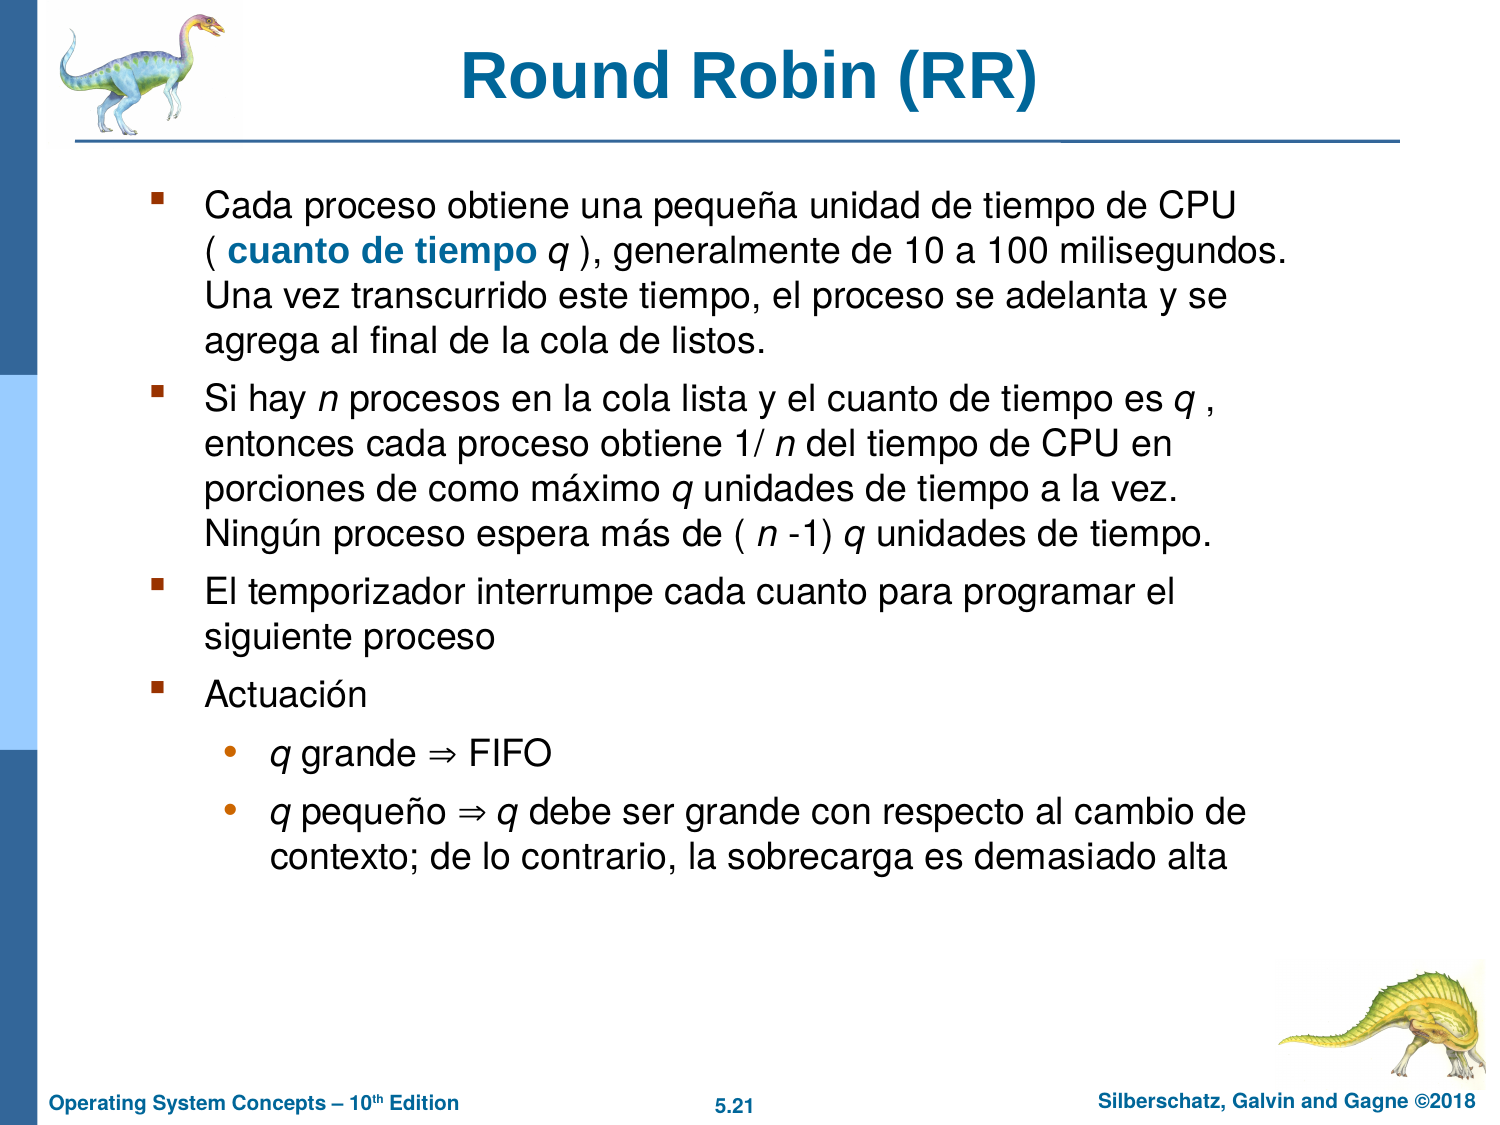

# Round Robin (RR)
Cada proceso obtiene una pequeña unidad de tiempo de CPU ( cuanto de tiempo q ), generalmente de 10 a 100 milisegundos. Una vez transcurrido este tiempo, el proceso se adelanta y se agrega al final de la cola de listos.
Si hay n procesos en la cola lista y el cuanto de tiempo es q , entonces cada proceso obtiene 1/ n del tiempo de CPU en porciones de como máximo q unidades de tiempo a la vez. Ningún proceso espera más de ( n -1) q unidades de tiempo.
El temporizador interrumpe cada cuanto para programar el siguiente proceso
Actuación
q grande ⇒ FIFO
q pequeño ⇒ q debe ser grande con respecto al cambio de contexto; de lo contrario, la sobrecarga es demasiado alta